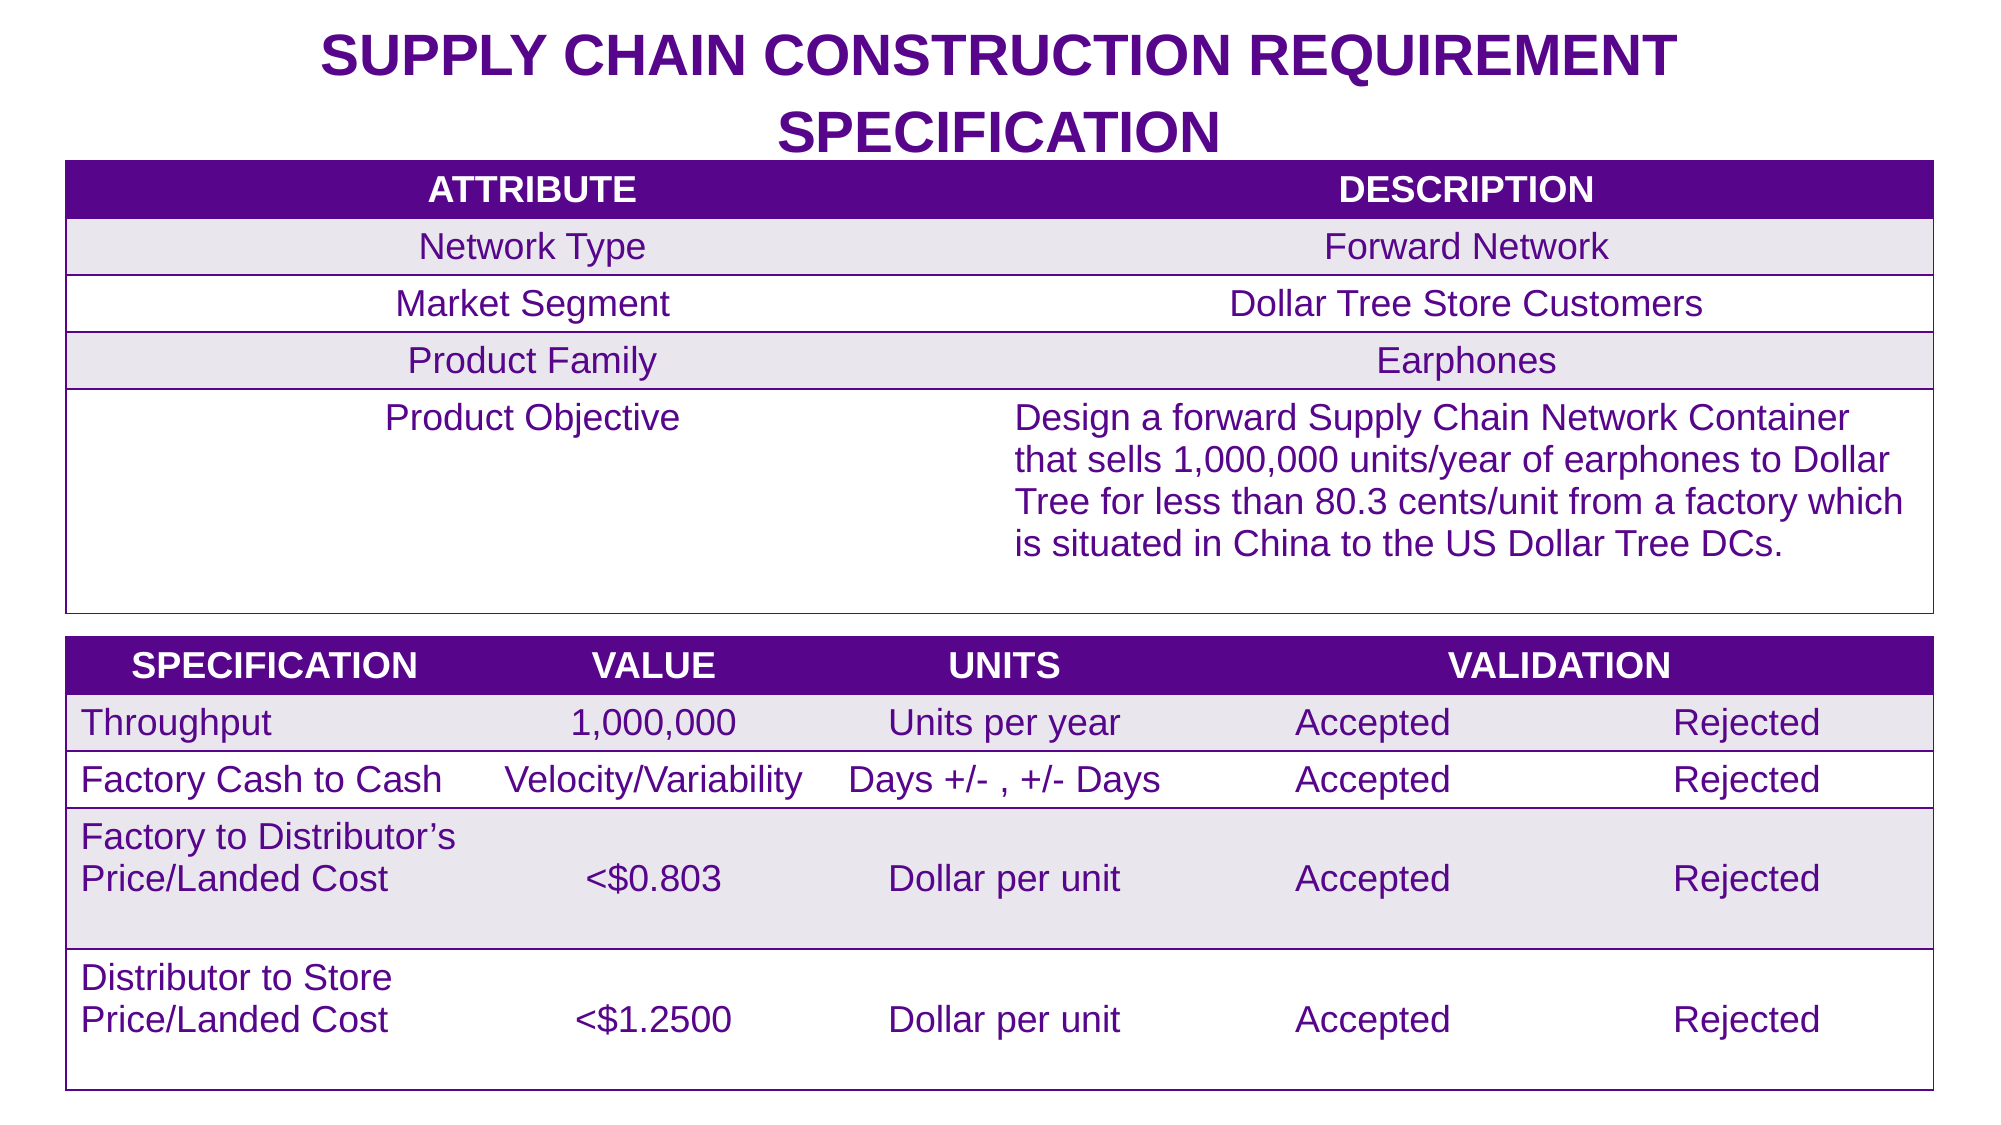

# SUPPLY CHAIN CONSTRUCTION REQUIREMENT SPECIFICATION
| ATTRIBUTE | DESCRIPTION |
| --- | --- |
| Network Type | Forward Network |
| Market Segment | Dollar Tree Store Customers |
| Product Family | Earphones |
| Product Objective | Design a forward Supply Chain Network Container that sells 1,000,000 units/year of earphones to Dollar Tree for less than 80.3 cents/unit from a factory which is situated in China to the US Dollar Tree DCs. |
| SPECIFICATION | VALUE | UNITS | VALIDATION |  |
| --- | --- | --- | --- | --- |
| Throughput | 1,000,000 | Units per year | Accepted | Rejected |
| Factory Cash to Cash | Velocity/Variability | Days +/- , +/- Days | Accepted | Rejected |
| Factory to Distributor’s Price/Landed Cost | <$0.803 | Dollar per unit | Accepted | Rejected |
| Distributor to Store Price/Landed Cost | <$1.2500 | Dollar per unit | Accepted | Rejected |